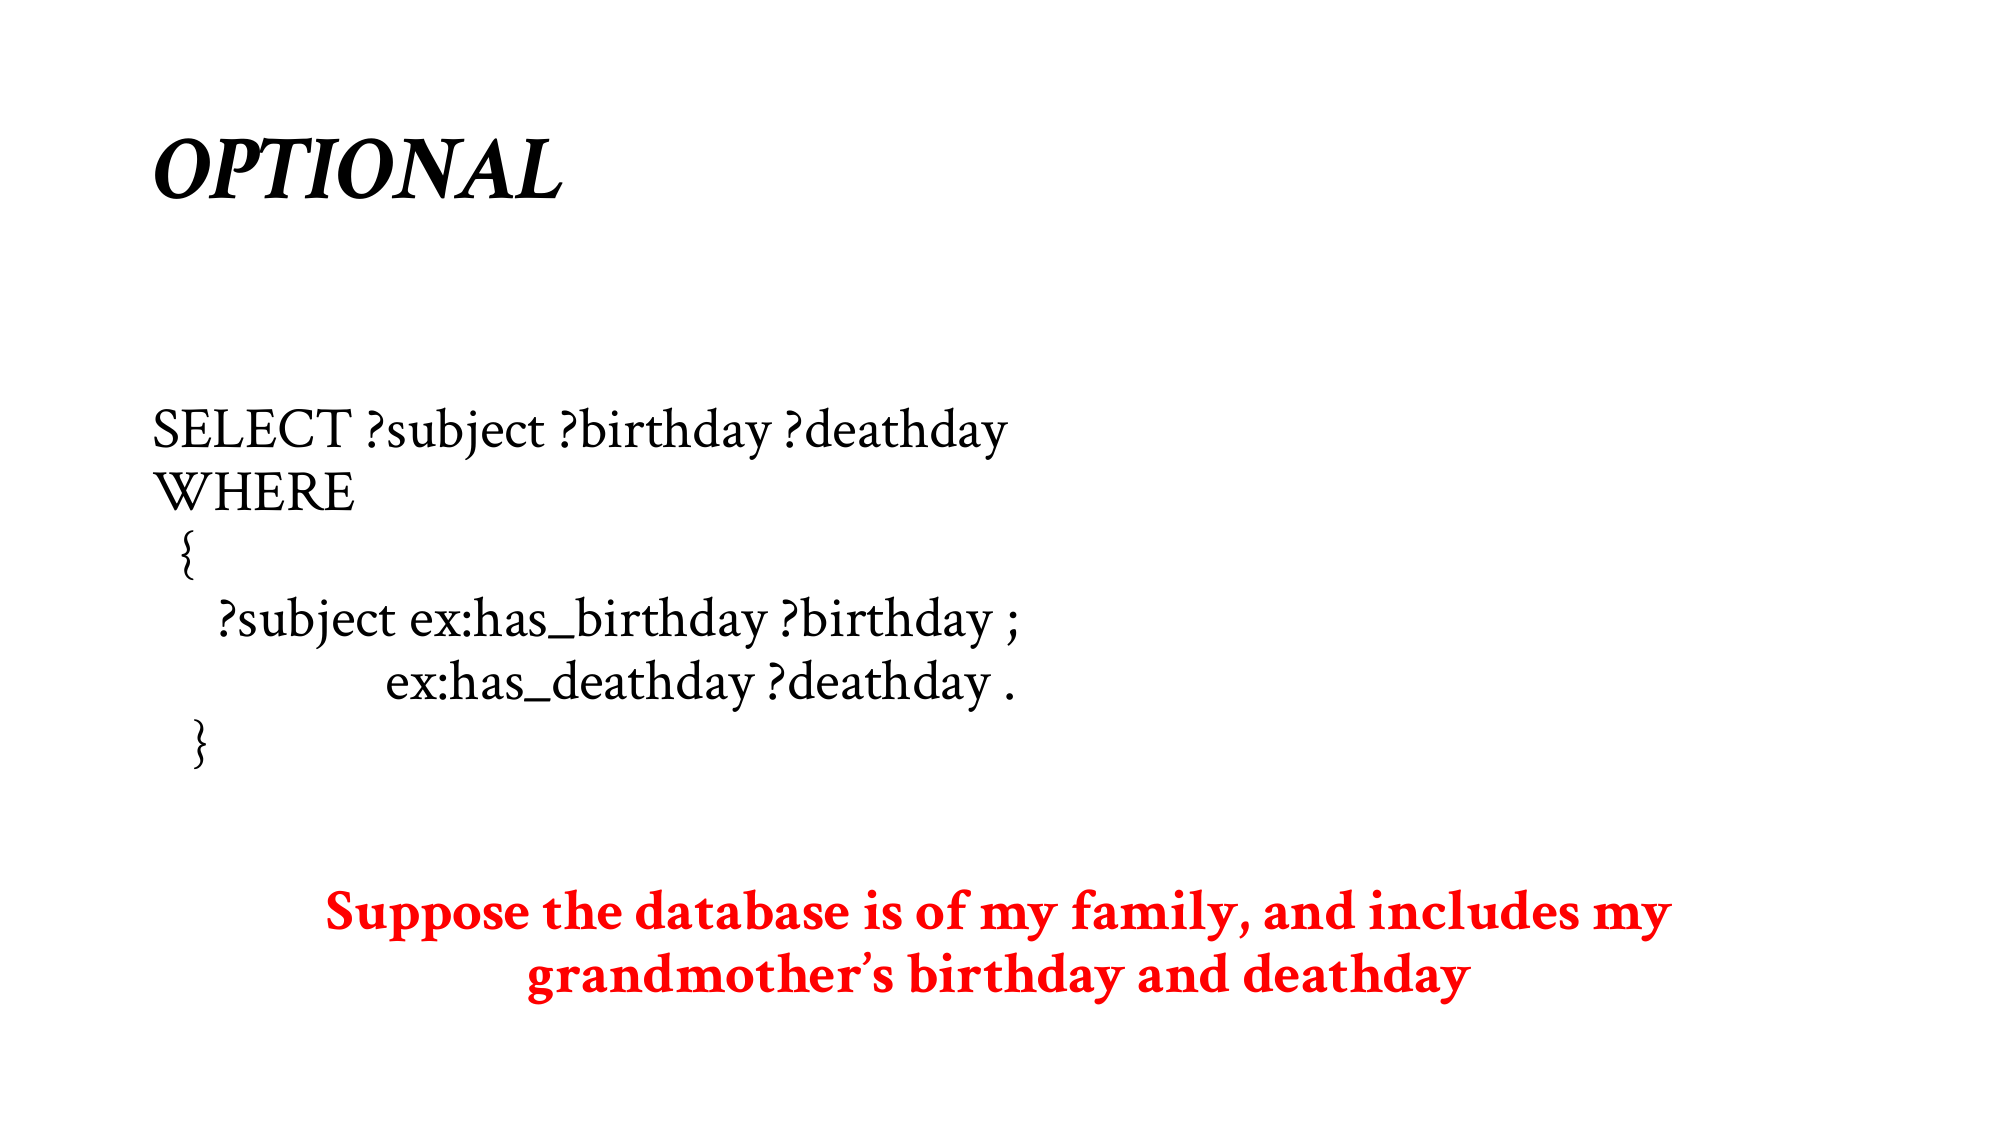

# OPTIONAL

SELECT ?subject ?birthday ?deathday
WHERE
  {
     ?subject ex:has_birthday ?birthday ;
                  ex:has_deathday ?deathday .
   }

Suppose the database is of my family, and includes my grandmother’s birthday and deathday